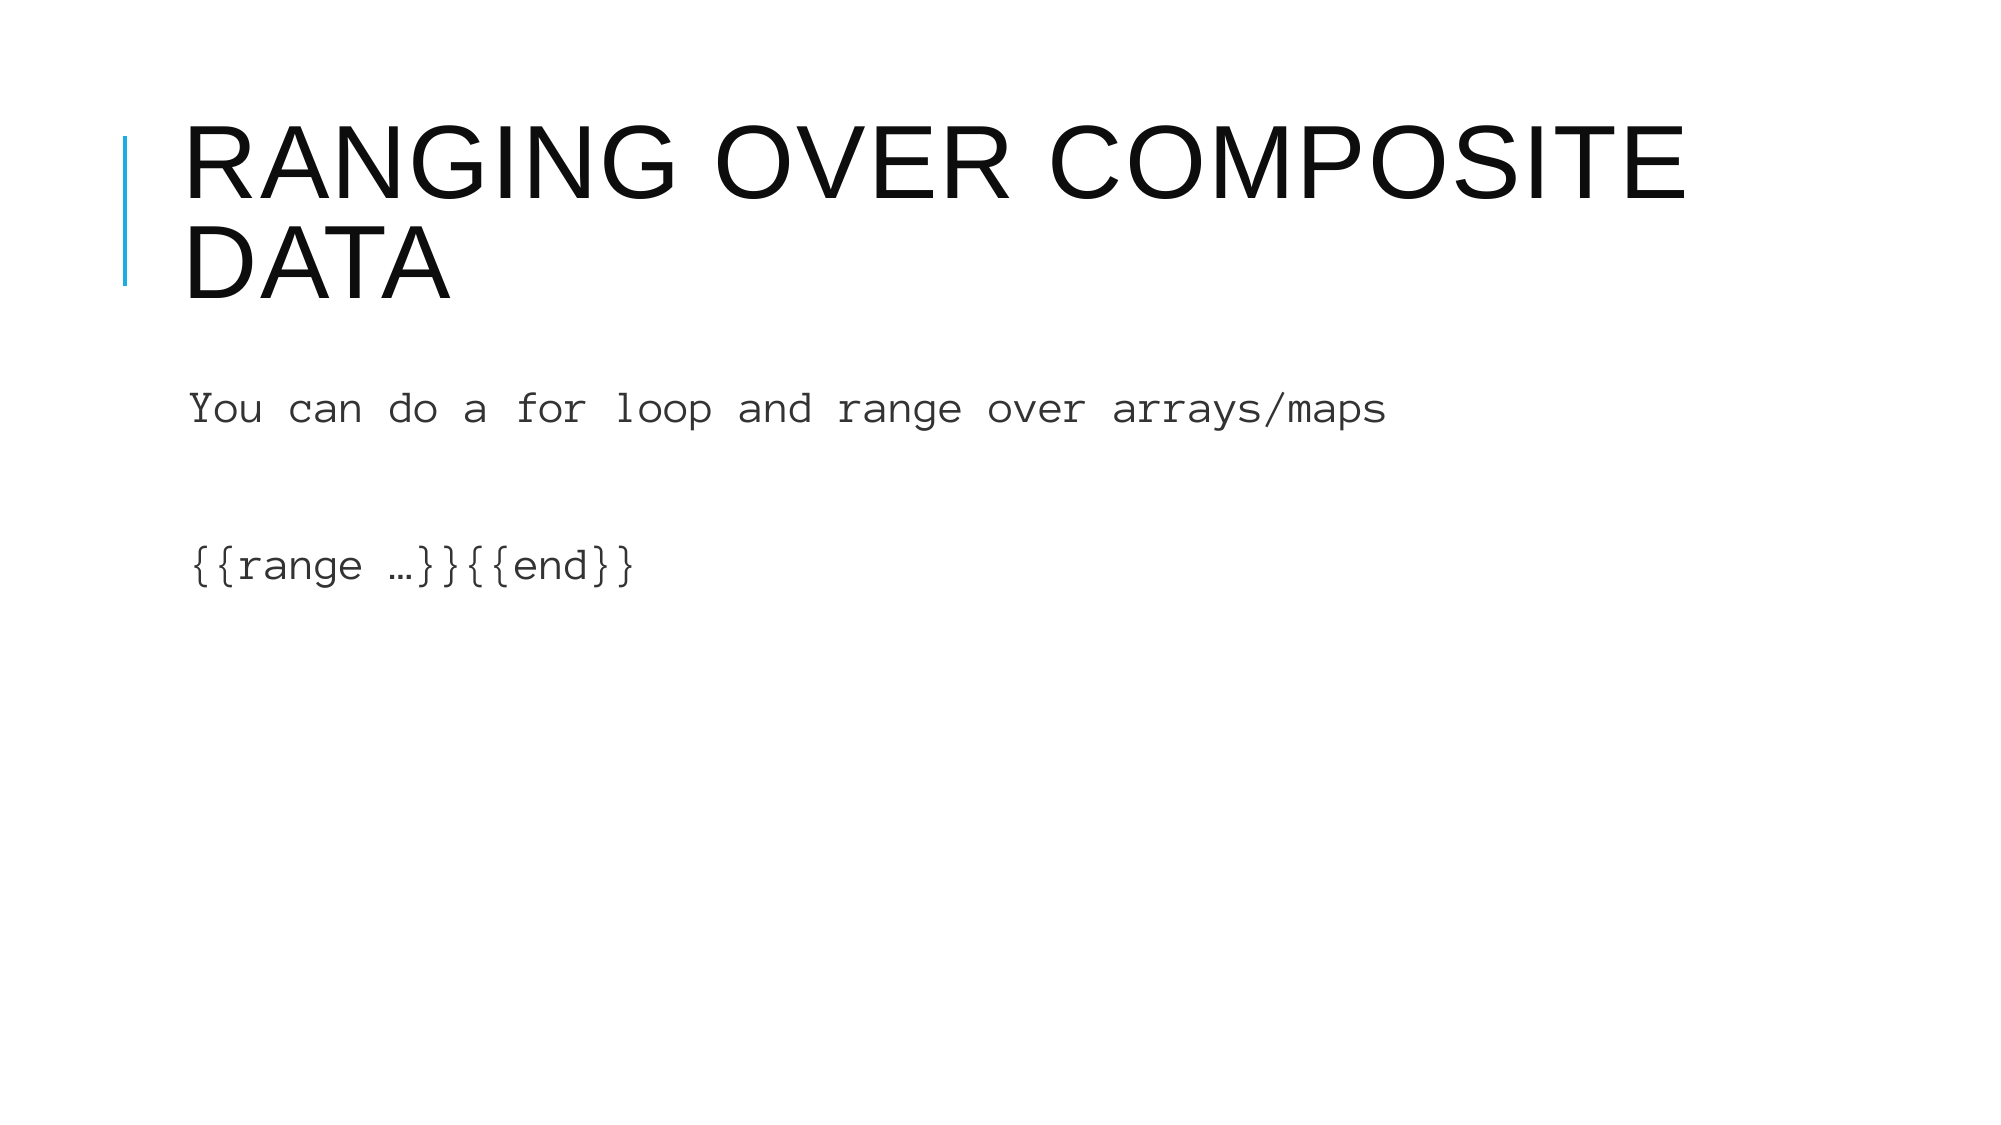

# Ranging over composite data
You can do a for loop and range over arrays/maps

{{range …}}{{end}}